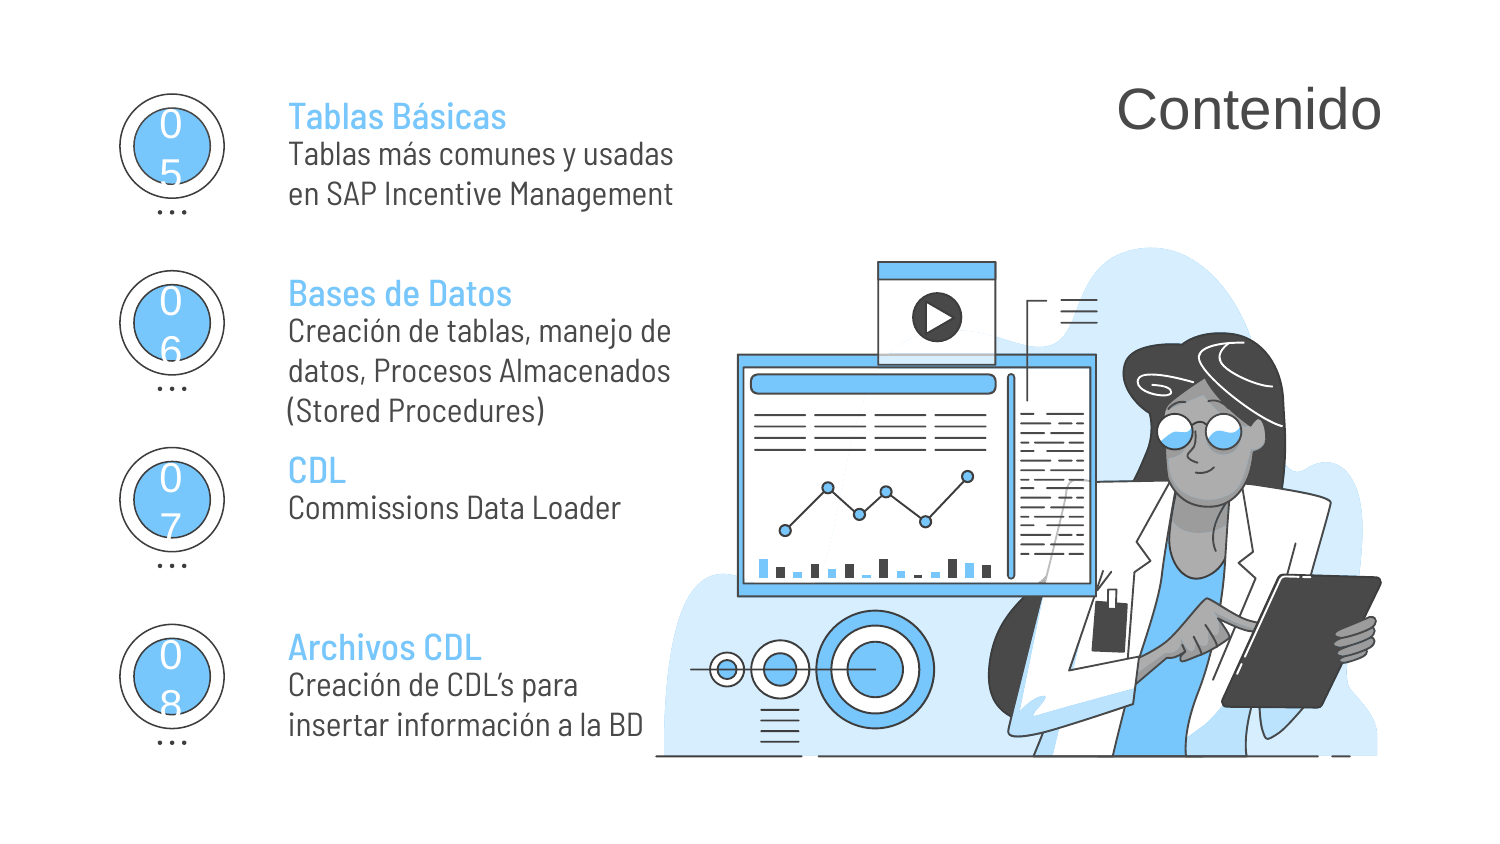

# Contenido
Tablas Básicas

Tablas más comunes y usadas en SAP Incentive Management
05
Bases de Datos

Creación de tablas, manejo de datos, Procesos Almacenados (Stored Procedures)
06
CDL

Commissions Data Loader
07
Archivos CDL

Creación de CDL’s para insertar información a la BD
08